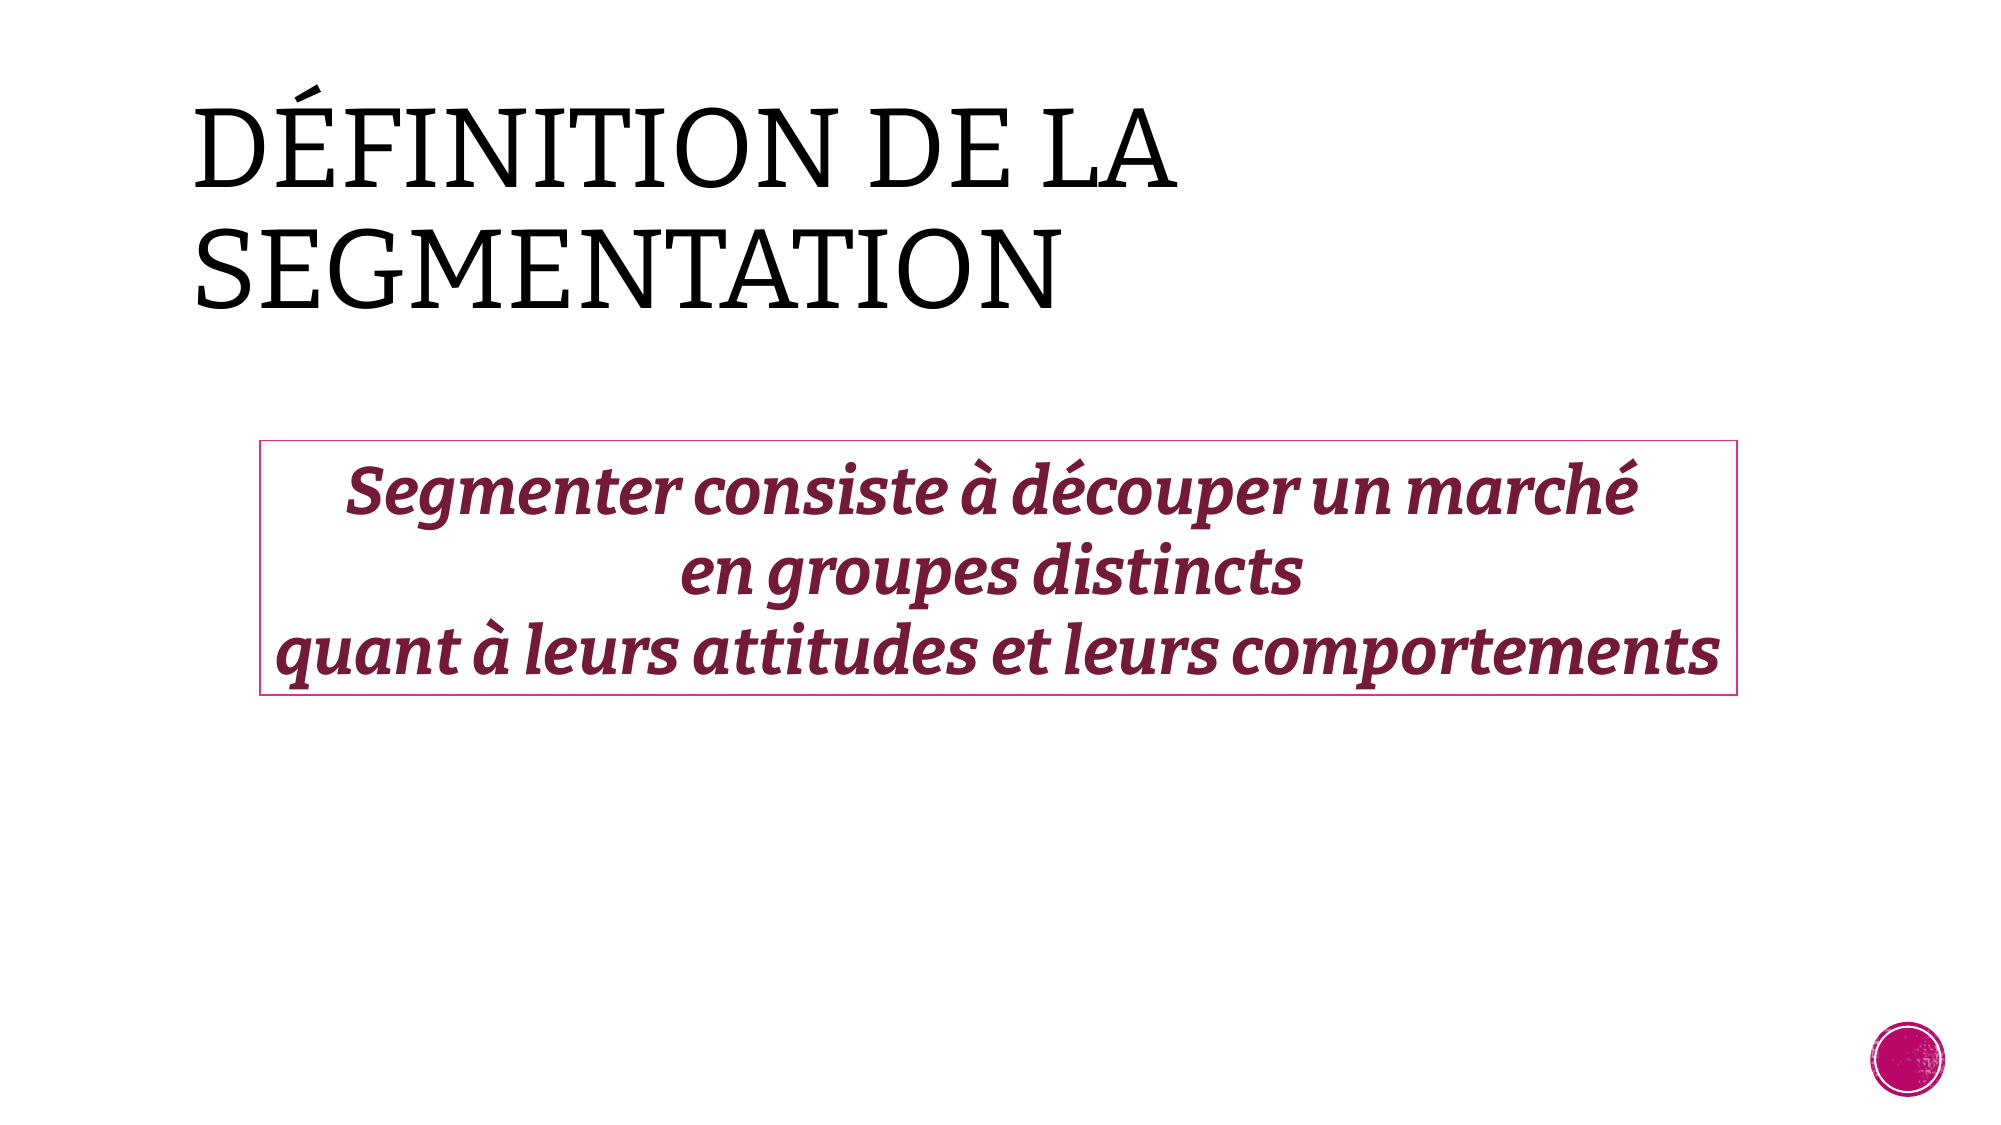

# Définition de la segmentation
Segmenter consiste à découper un marché
en groupes distincts
quant à leurs attitudes et leurs comportements